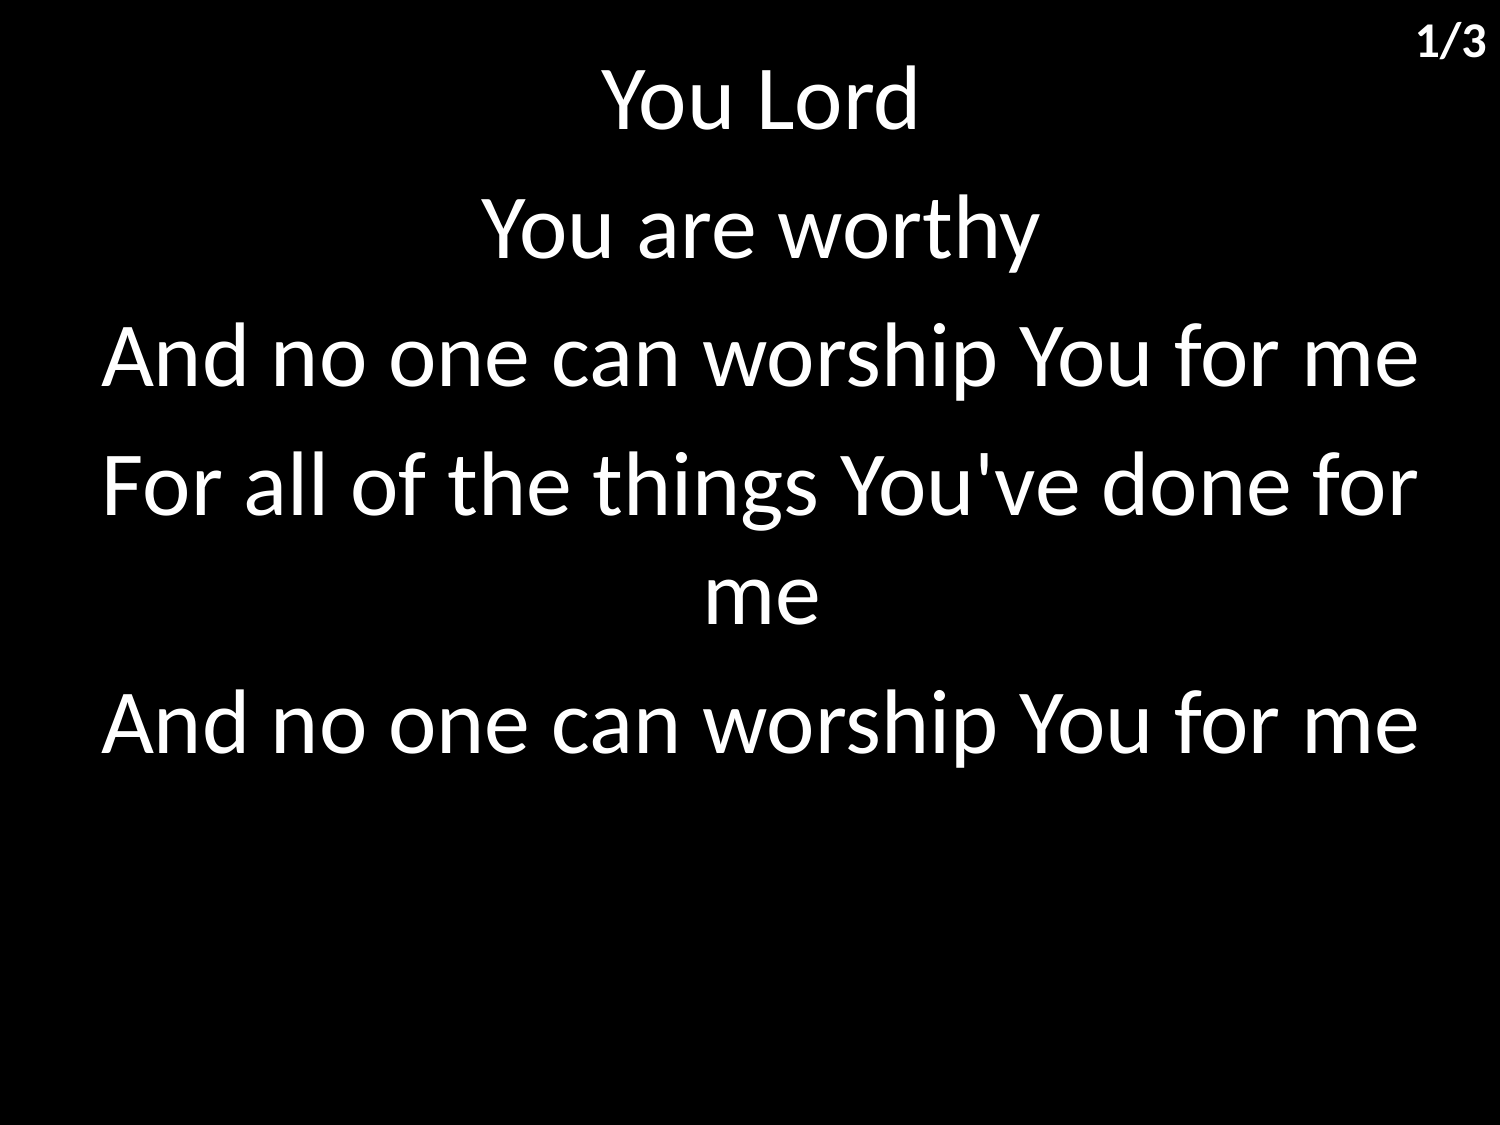

1/3
You Lord
You are worthy
And no one can worship You for me
For all of the things You've done for me
And no one can worship You for me